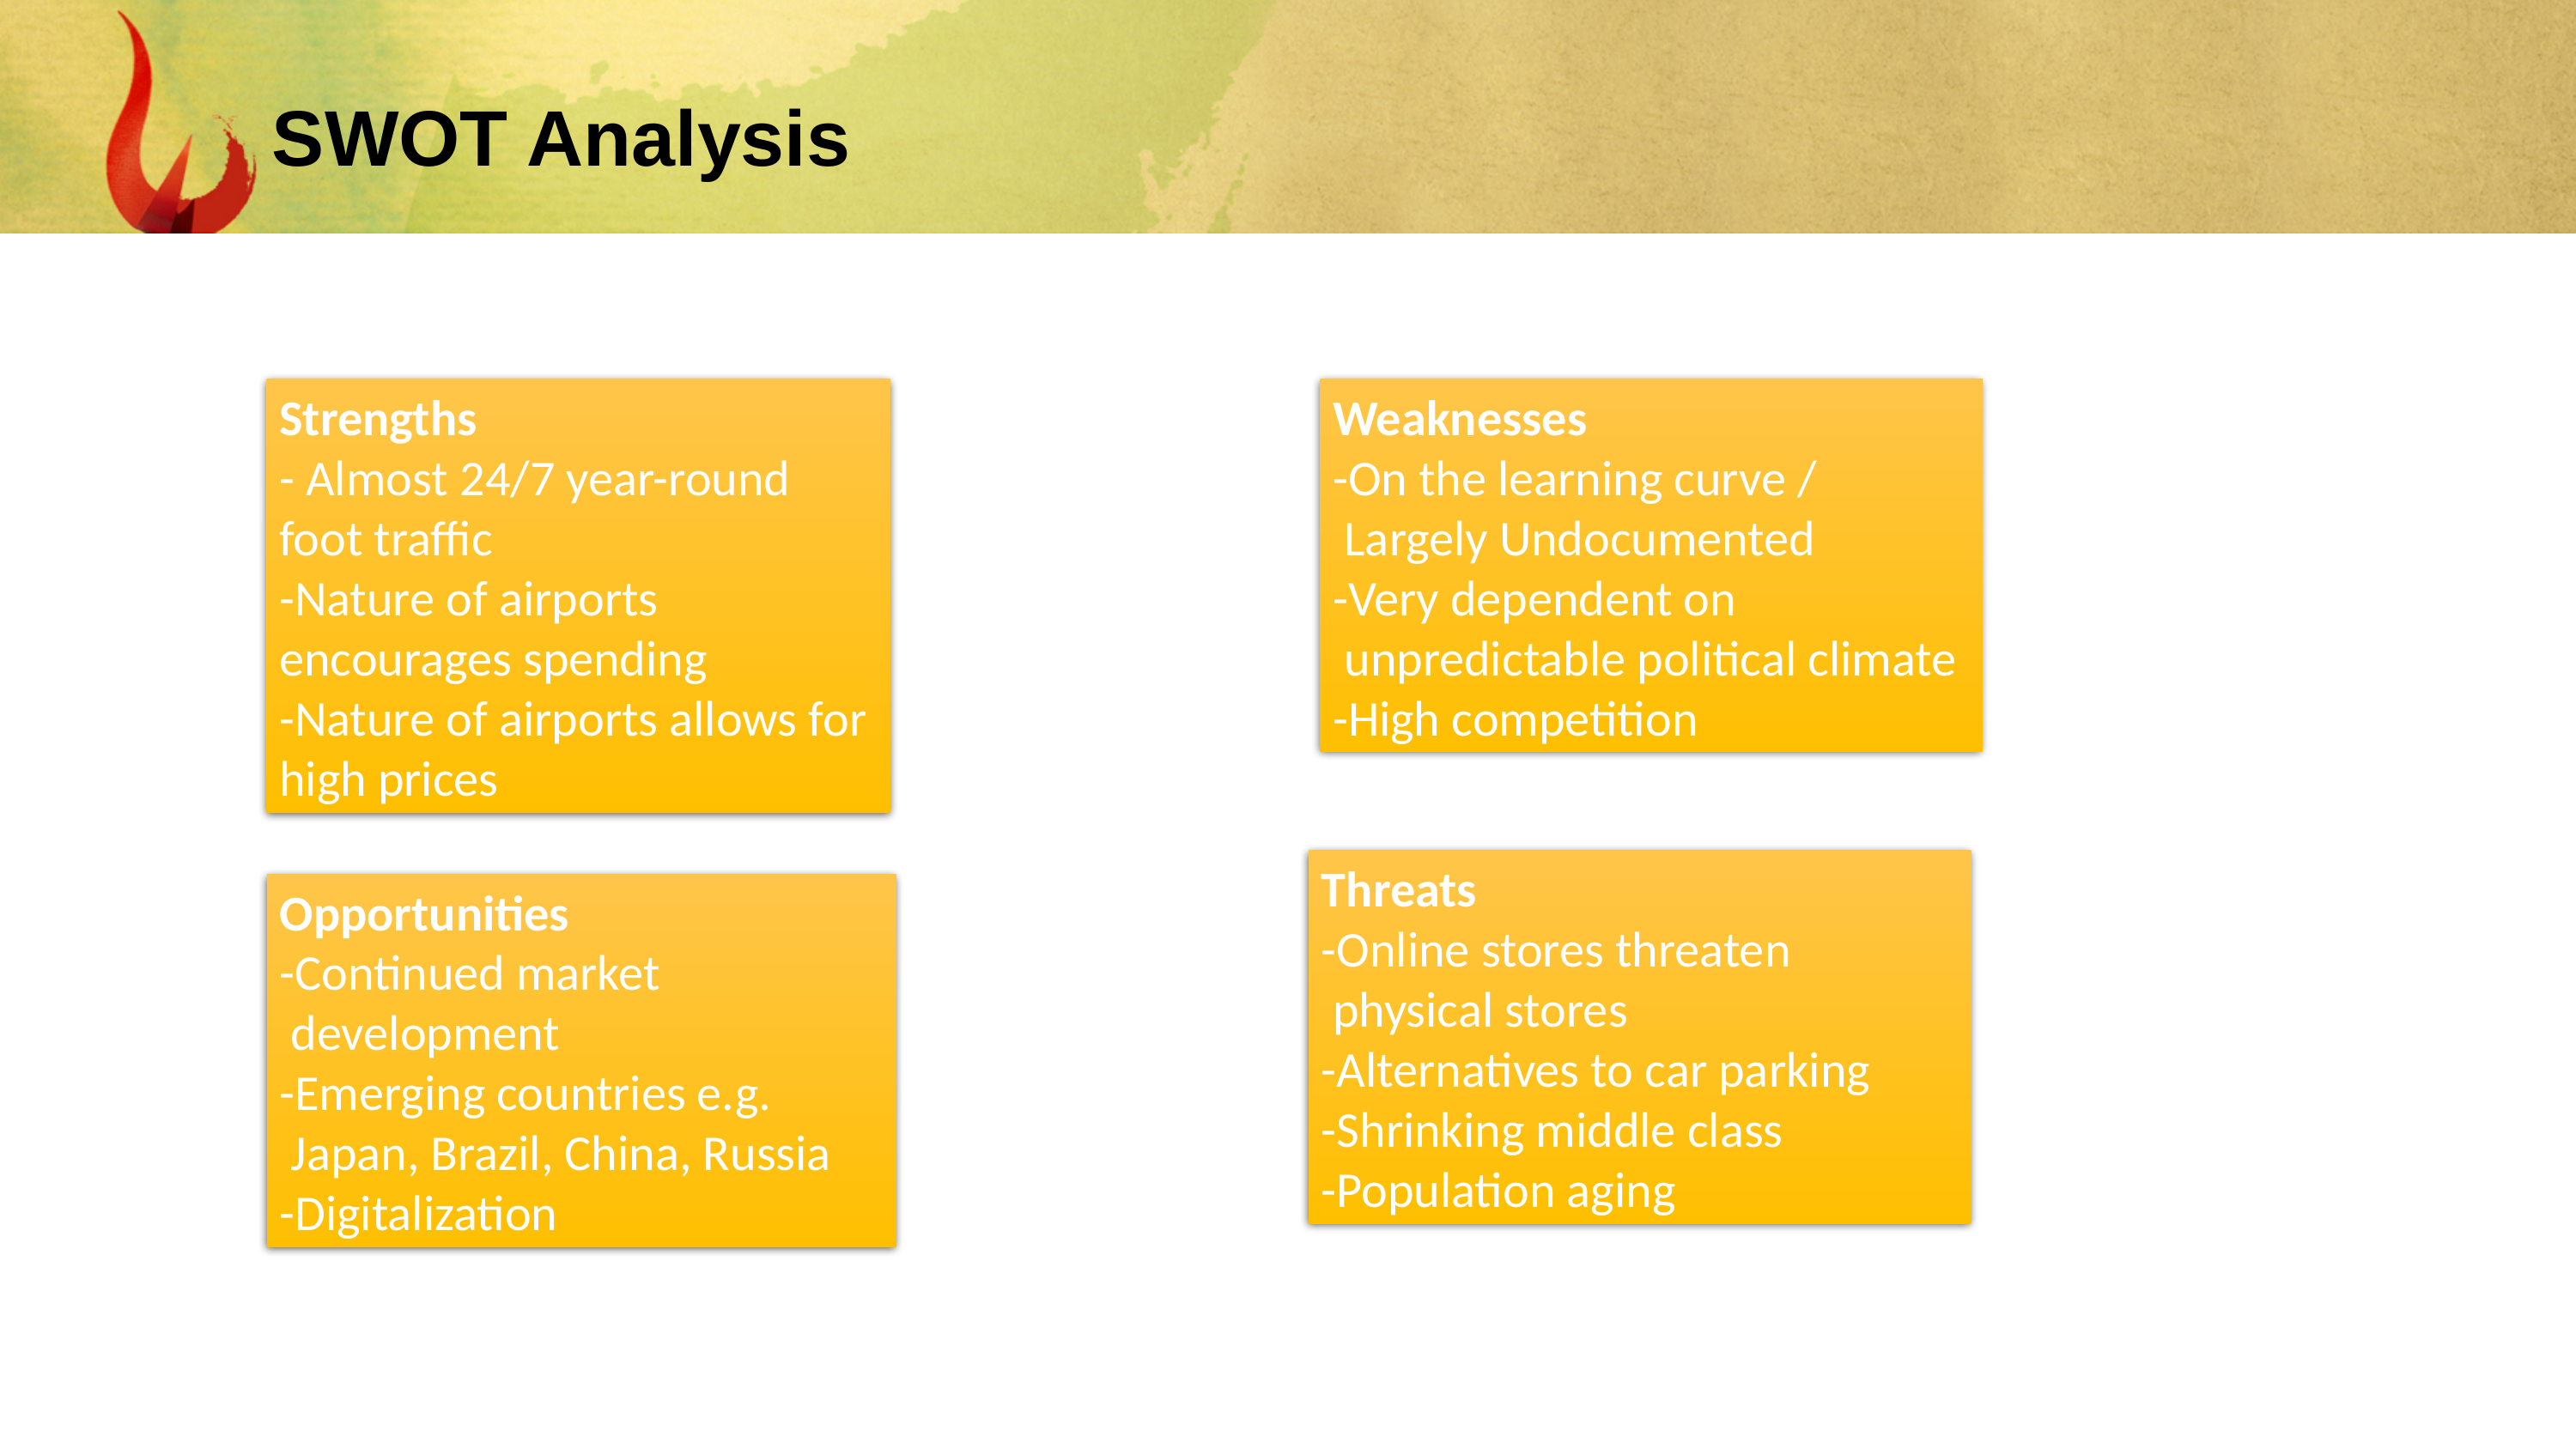

SWOT Analysis
Strengths
- Almost 24/7 year-round foot traffic
-Nature of airports encourages spending
-Nature of airports allows for high prices
Weaknesses
-On the learning curve /
 Largely Undocumented
-Very dependent on
 unpredictable political climate
-High competition
Threats
-Online stores threaten
 physical stores
-Alternatives to car parking
-Shrinking middle class
-Population aging
Opportunities
-Continued market
 development
-Emerging countries e.g.
 Japan, Brazil, China, Russia
-Digitalization